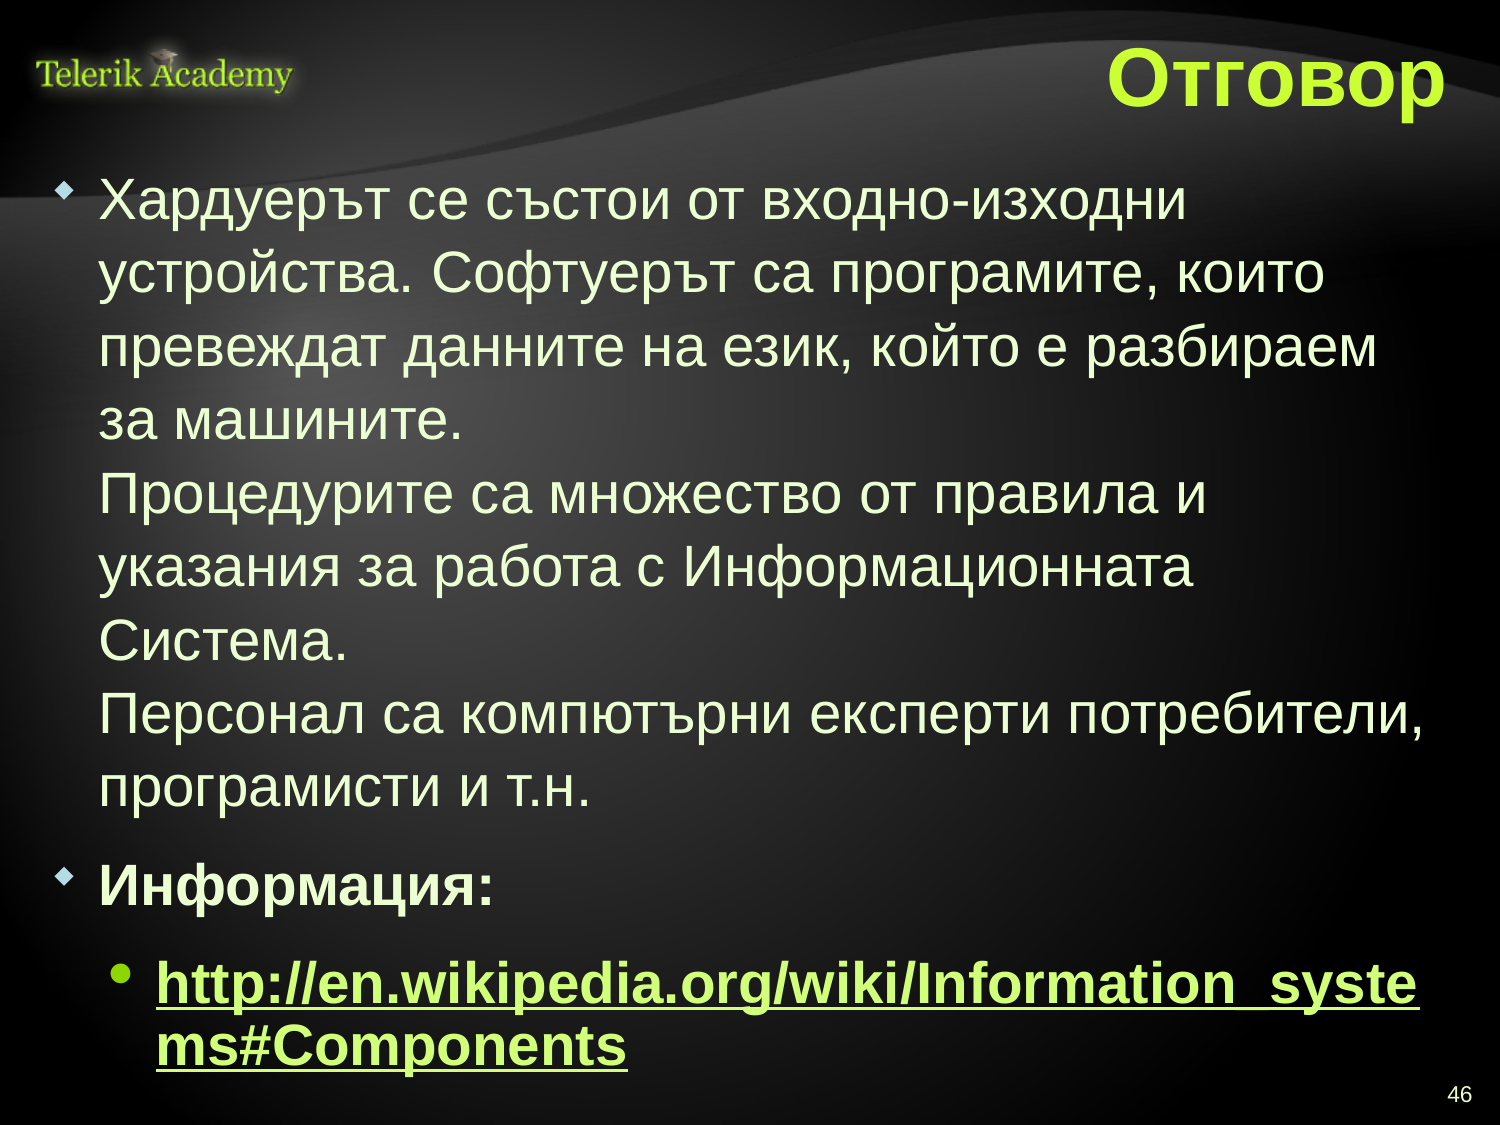

# Отговор
Хардуерът се състои от входно-изходни устройства. Софтуерът са програмите, които превеждат данните на език, който е разбираем за машините.
Процедурите са множество от правила и указания за работа с Информационната Система.
Персонал са компютърни експерти потребители, програмисти и т.н.
Информация:
http://en.wikipedia.org/wiki/Information_systems#Components
46